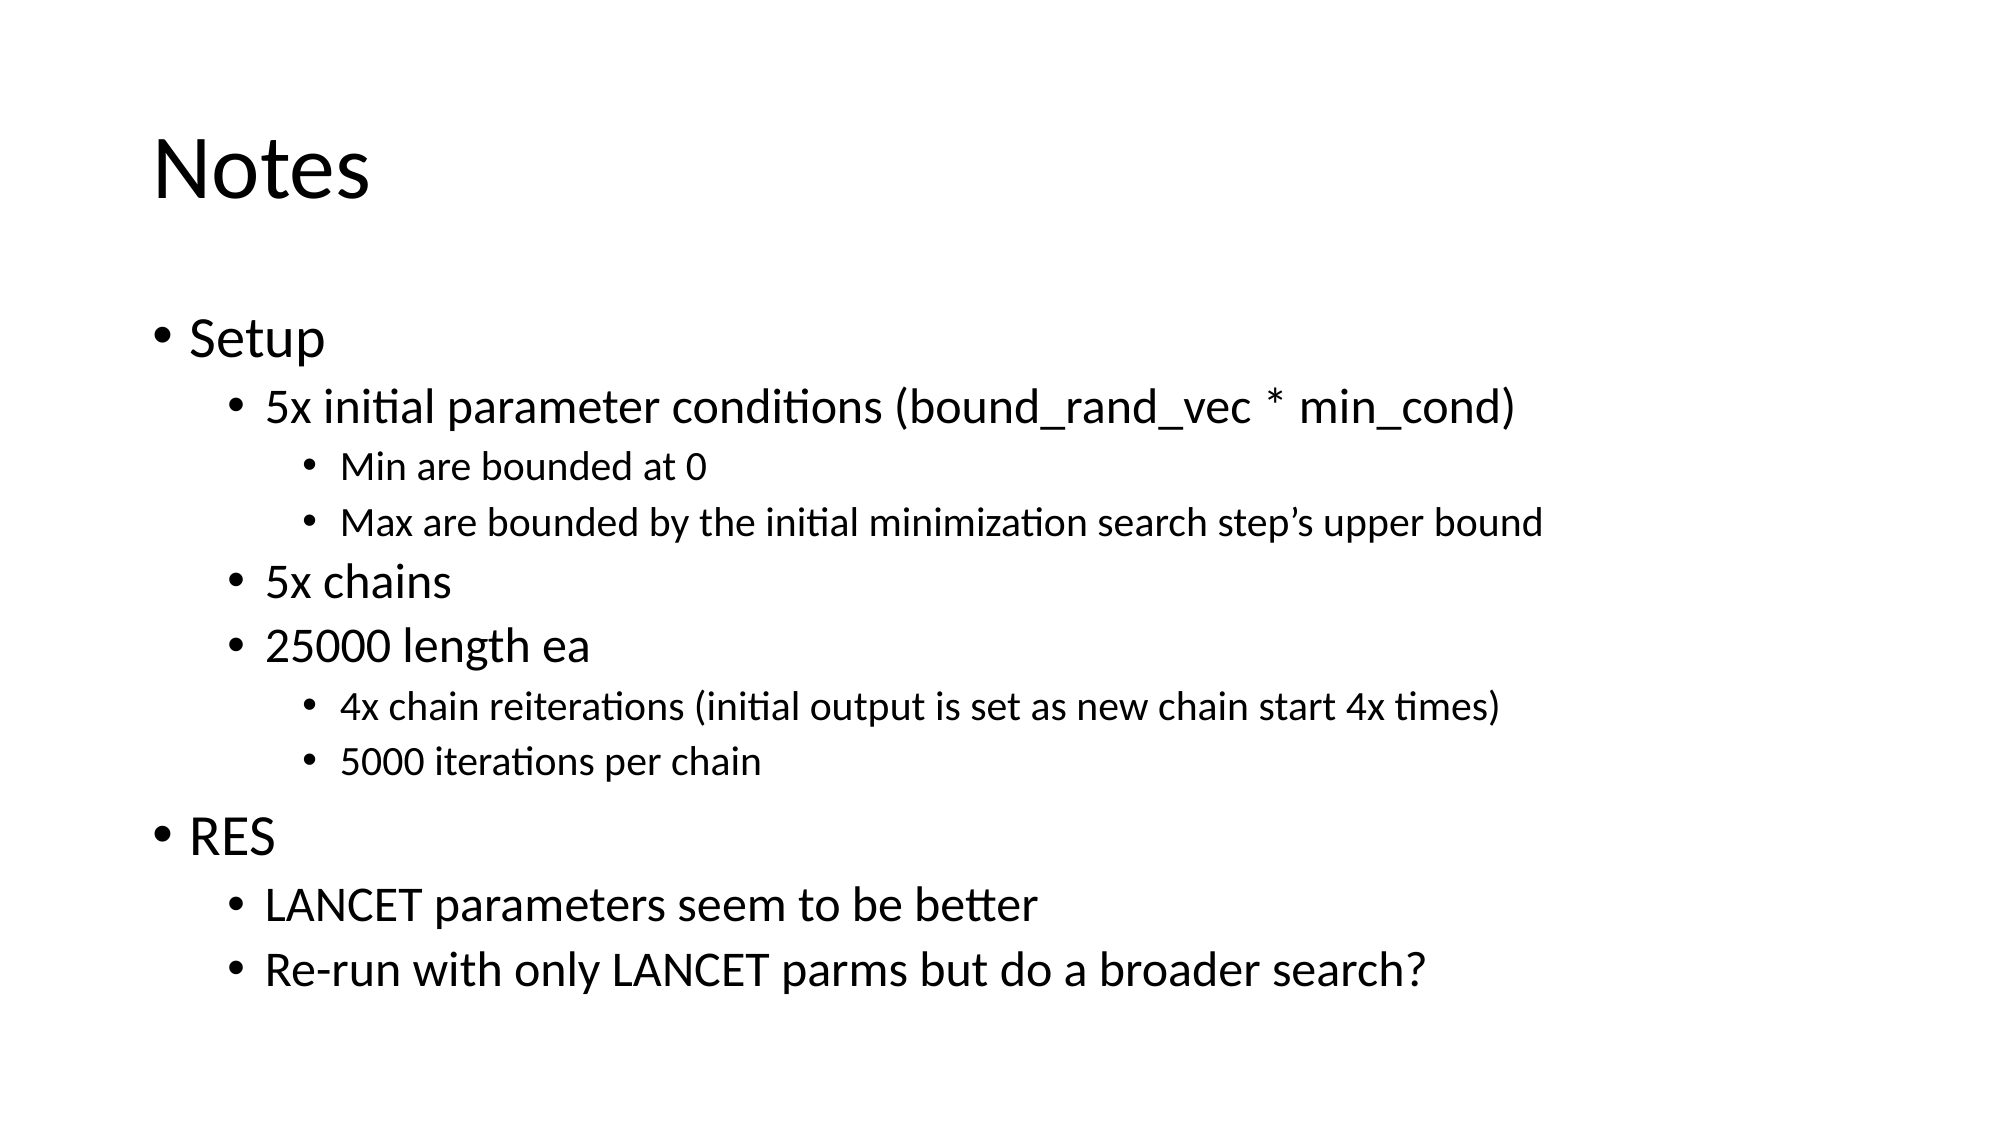

# Notes
Setup
5x initial parameter conditions (bound_rand_vec * min_cond)
Min are bounded at 0
Max are bounded by the initial minimization search step’s upper bound
5x chains
25000 length ea
4x chain reiterations (initial output is set as new chain start 4x times)
5000 iterations per chain
RES
LANCET parameters seem to be better
Re-run with only LANCET parms but do a broader search?